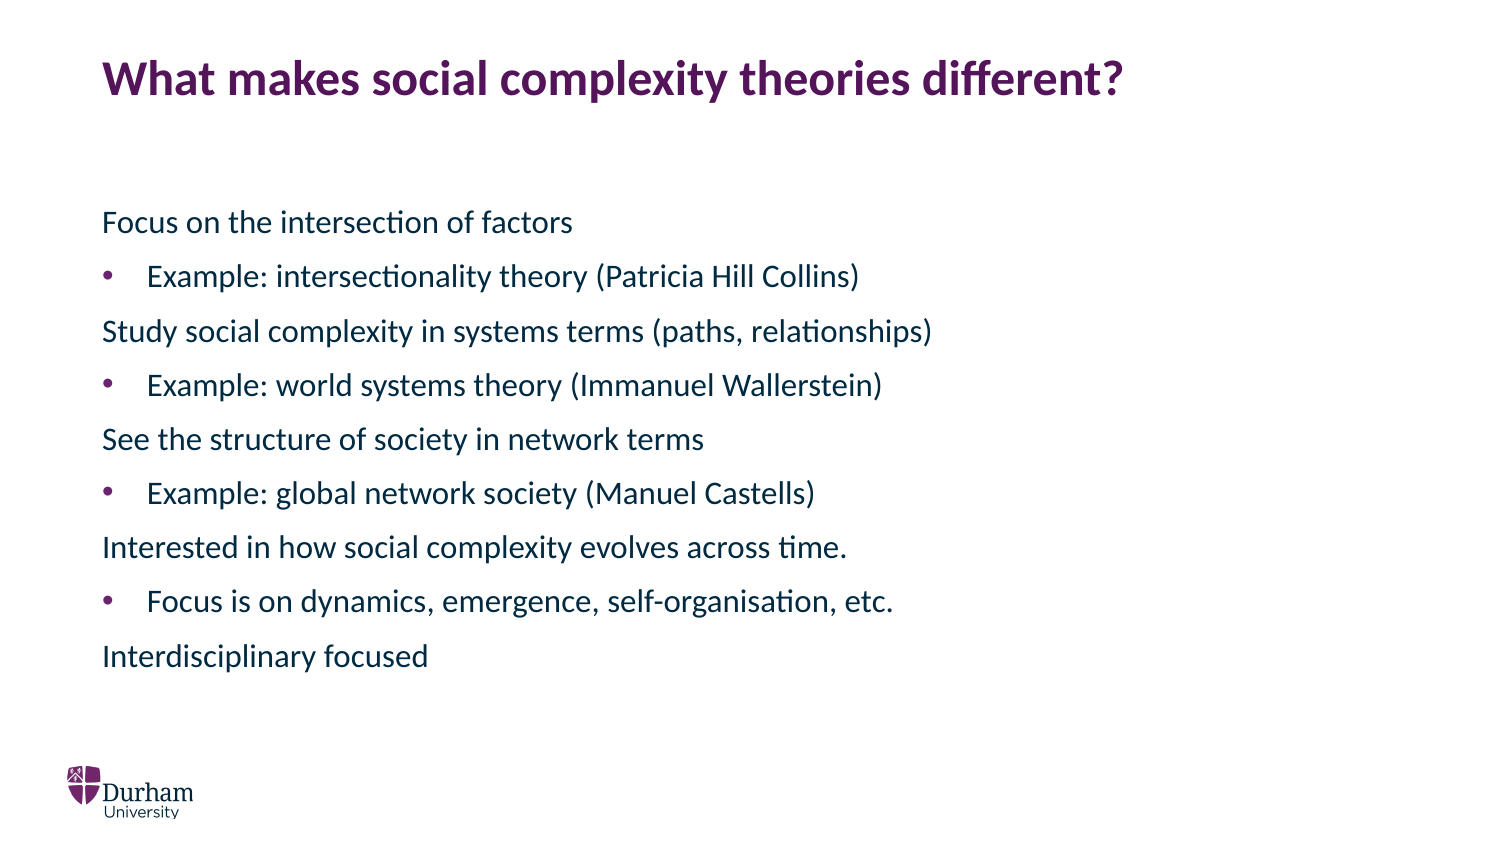

# What makes social complexity theories different?
Focus on the intersection of factors
Example: intersectionality theory (Patricia Hill Collins)
Study social complexity in systems terms (paths, relationships)
Example: world systems theory (Immanuel Wallerstein)
See the structure of society in network terms
Example: global network society (Manuel Castells)
Interested in how social complexity evolves across time.
Focus is on dynamics, emergence, self-organisation, etc.
Interdisciplinary focused